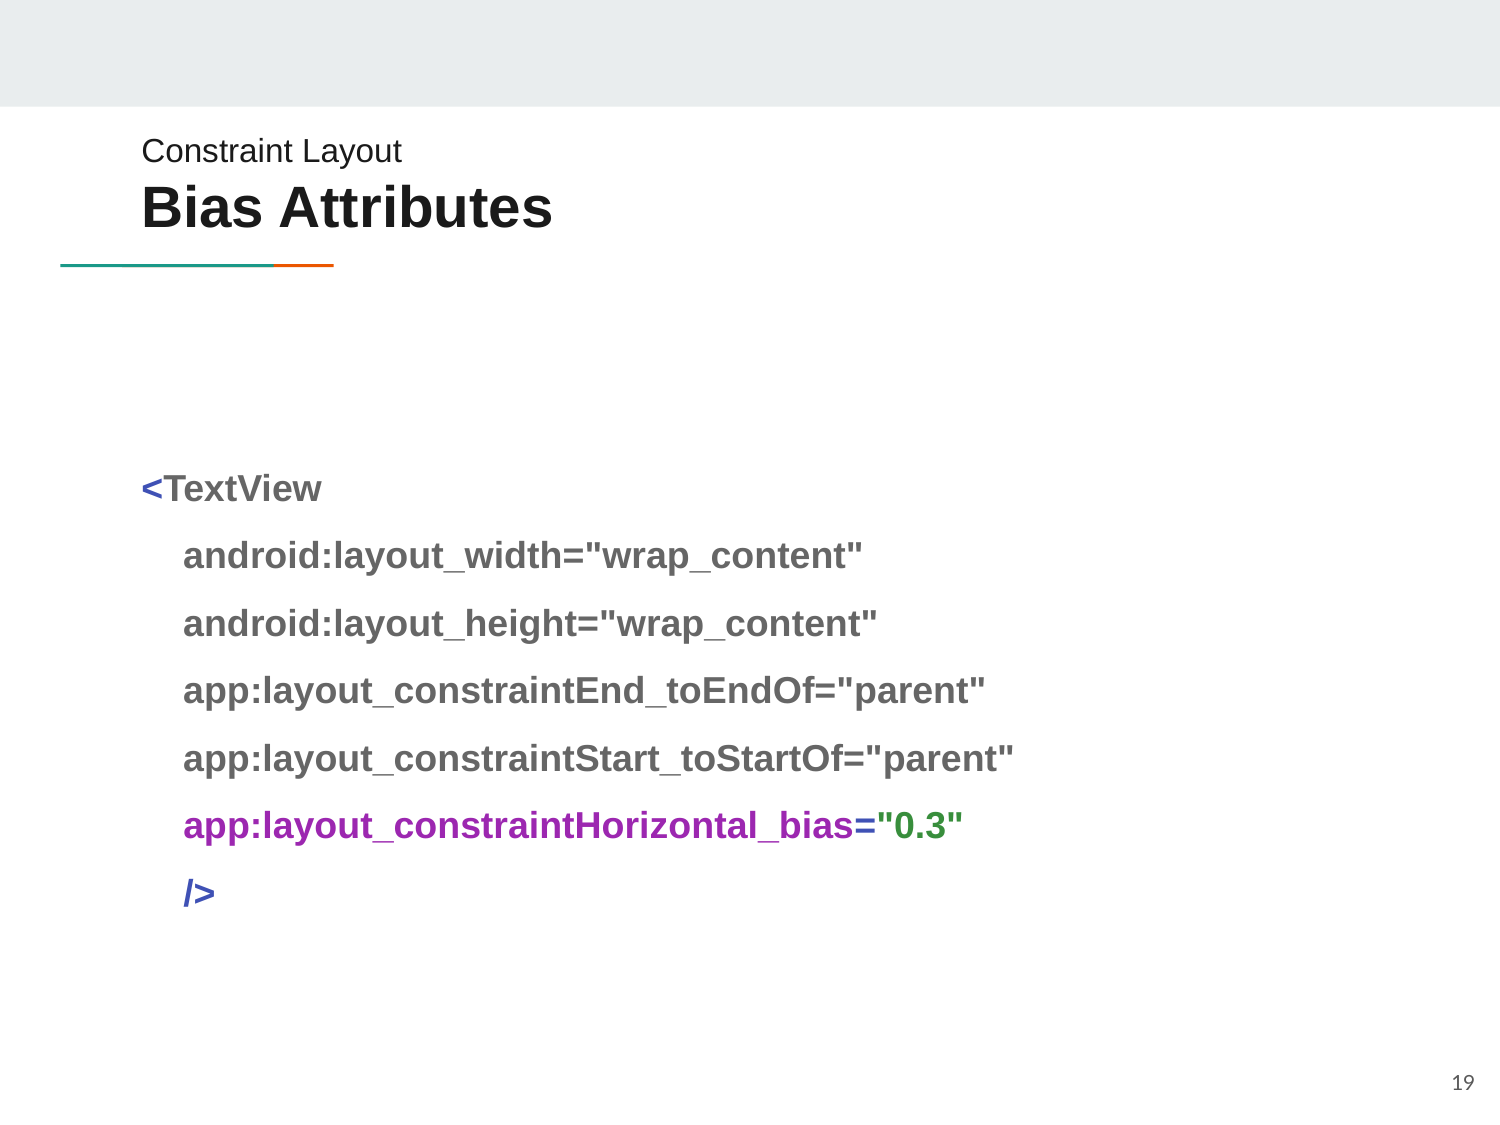

# Constraint Layout
Bias Attributes
<TextView
    android:layout_width="wrap_content"
    android:layout_height="wrap_content"
    app:layout_constraintEnd_toEndOf="parent"
    app:layout_constraintStart_toStartOf="parent"
    app:layout_constraintHorizontal_bias="0.3"
    />

19